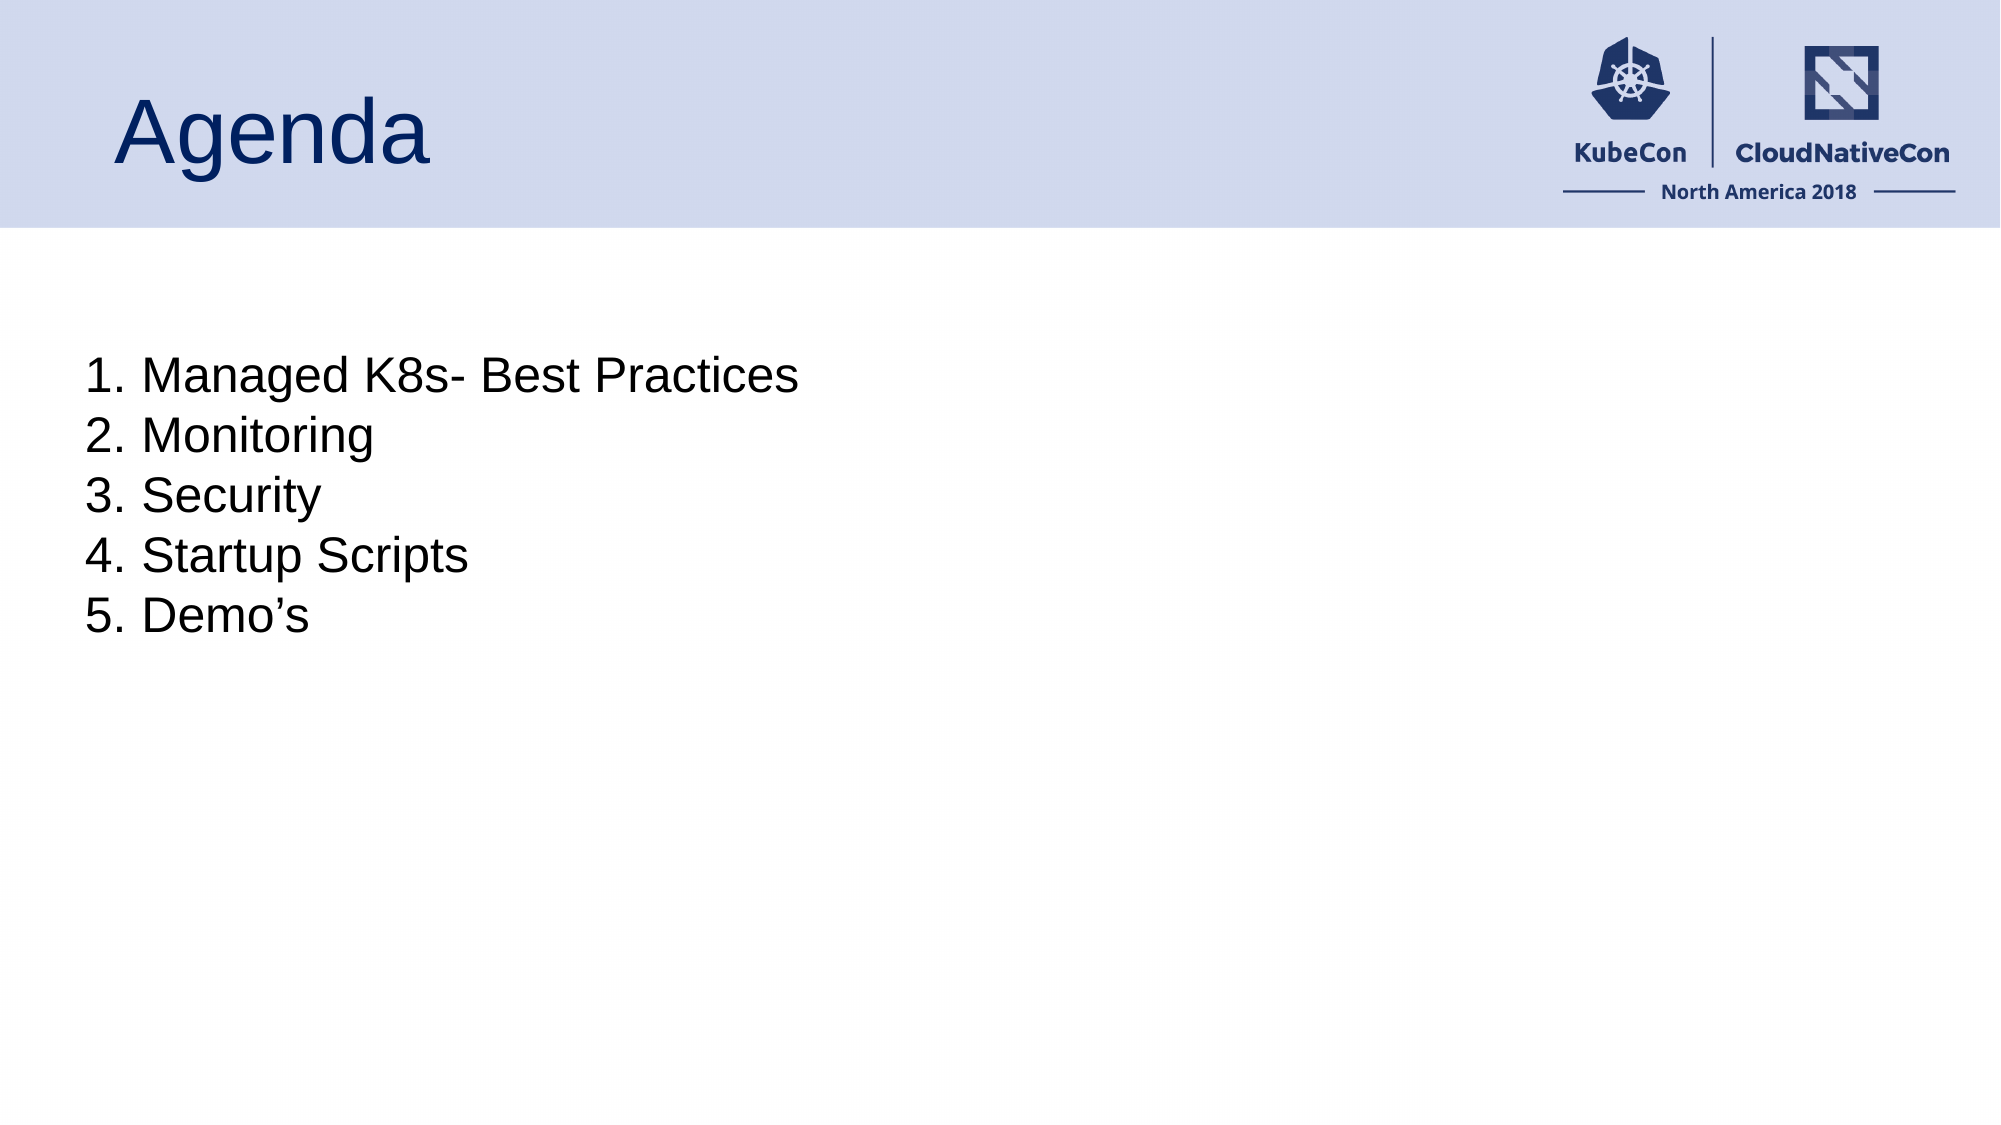

# Agenda
Managed K8s- Best Practices
Monitoring
Security
Startup Scripts
Demo’s